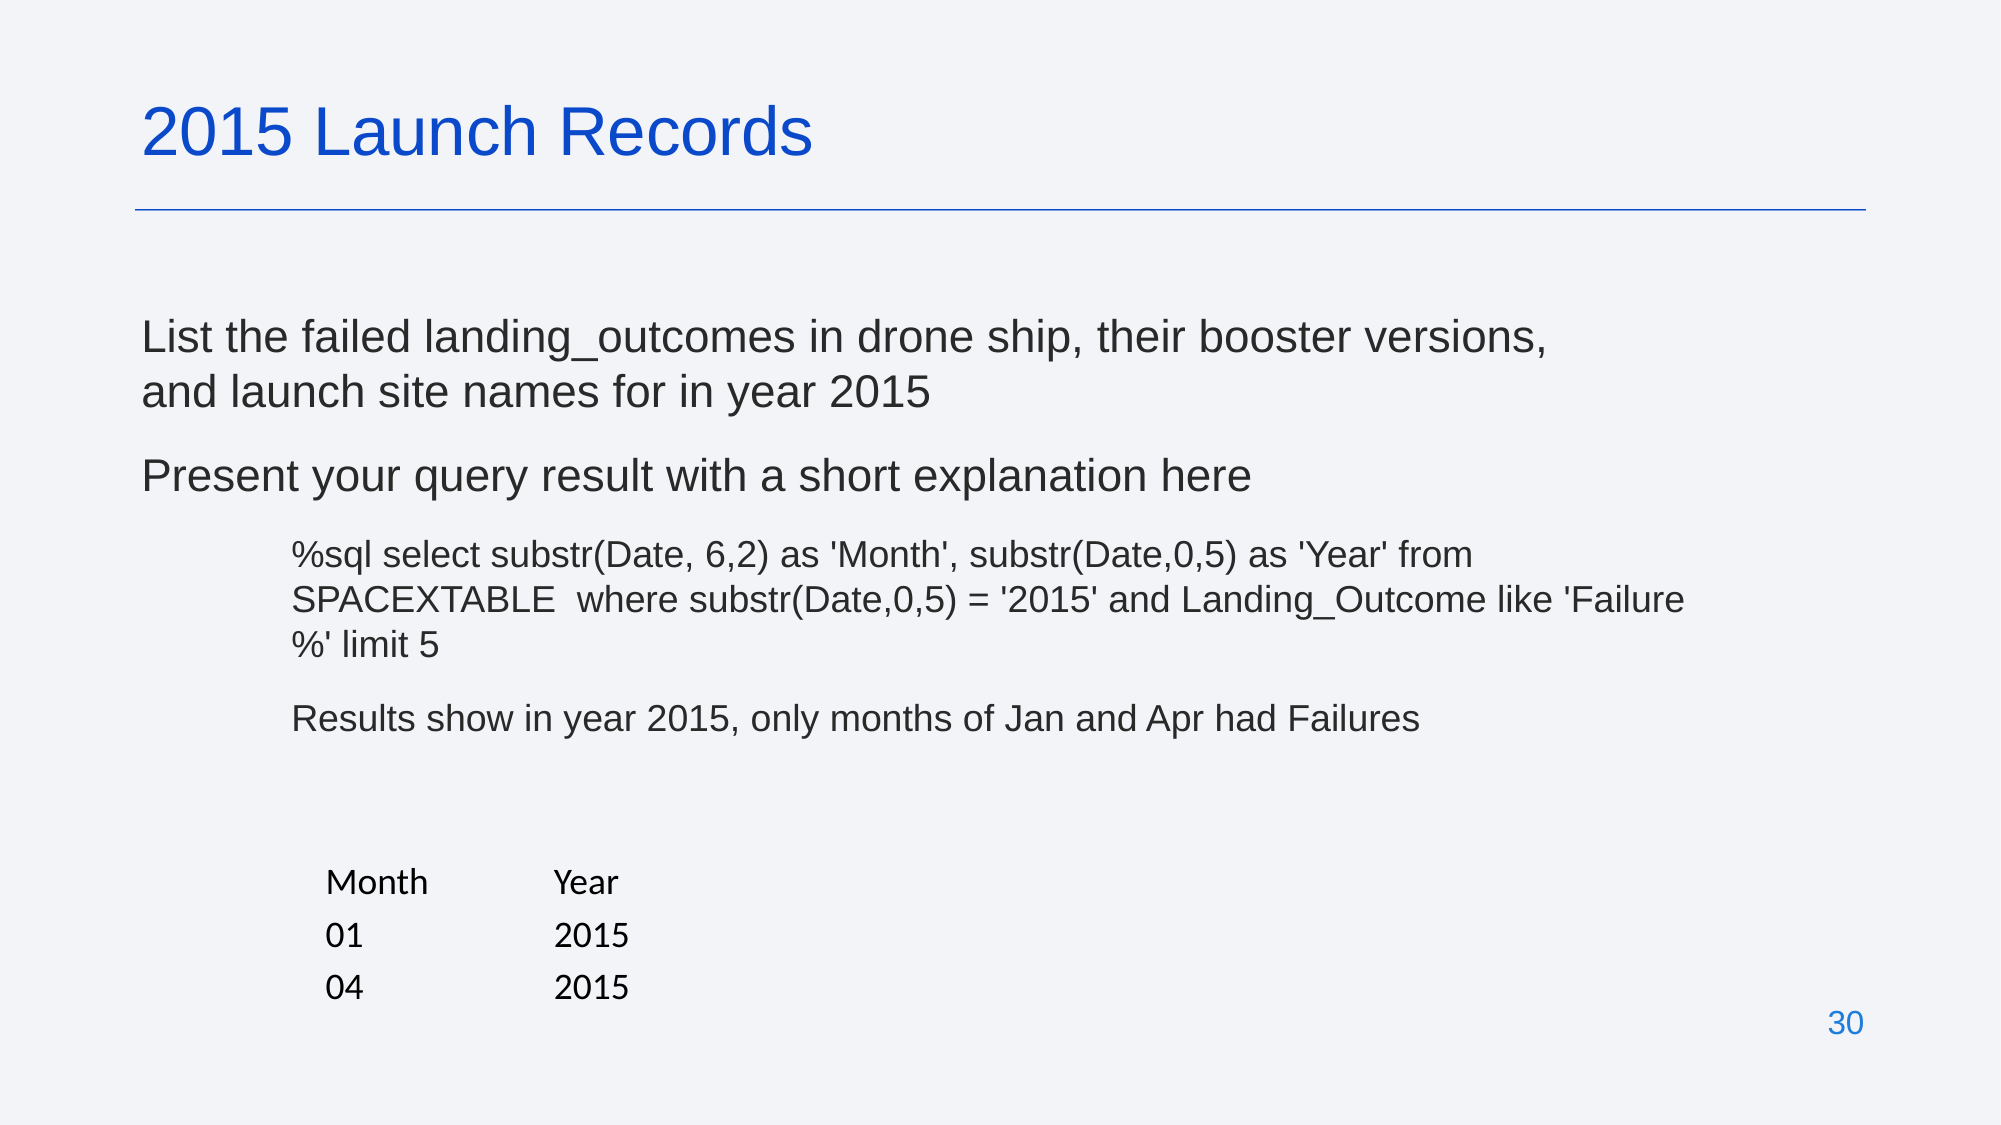

2015 Launch Records
List the failed landing_outcomes in drone ship, their booster versions, and launch site names for in year 2015
Present your query result with a short explanation here
%sql select substr(Date, 6,2) as 'Month', substr(Date,0,5) as 'Year' from SPACEXTABLE  where substr(Date,0,5) = '2015' and Landing_Outcome like 'Failure%' limit 5
Results show in year 2015, only months of Jan and Apr had Failures
| Month | Year |
| --- | --- |
| 01 | 2015 |
| 04 | 2015 |
30